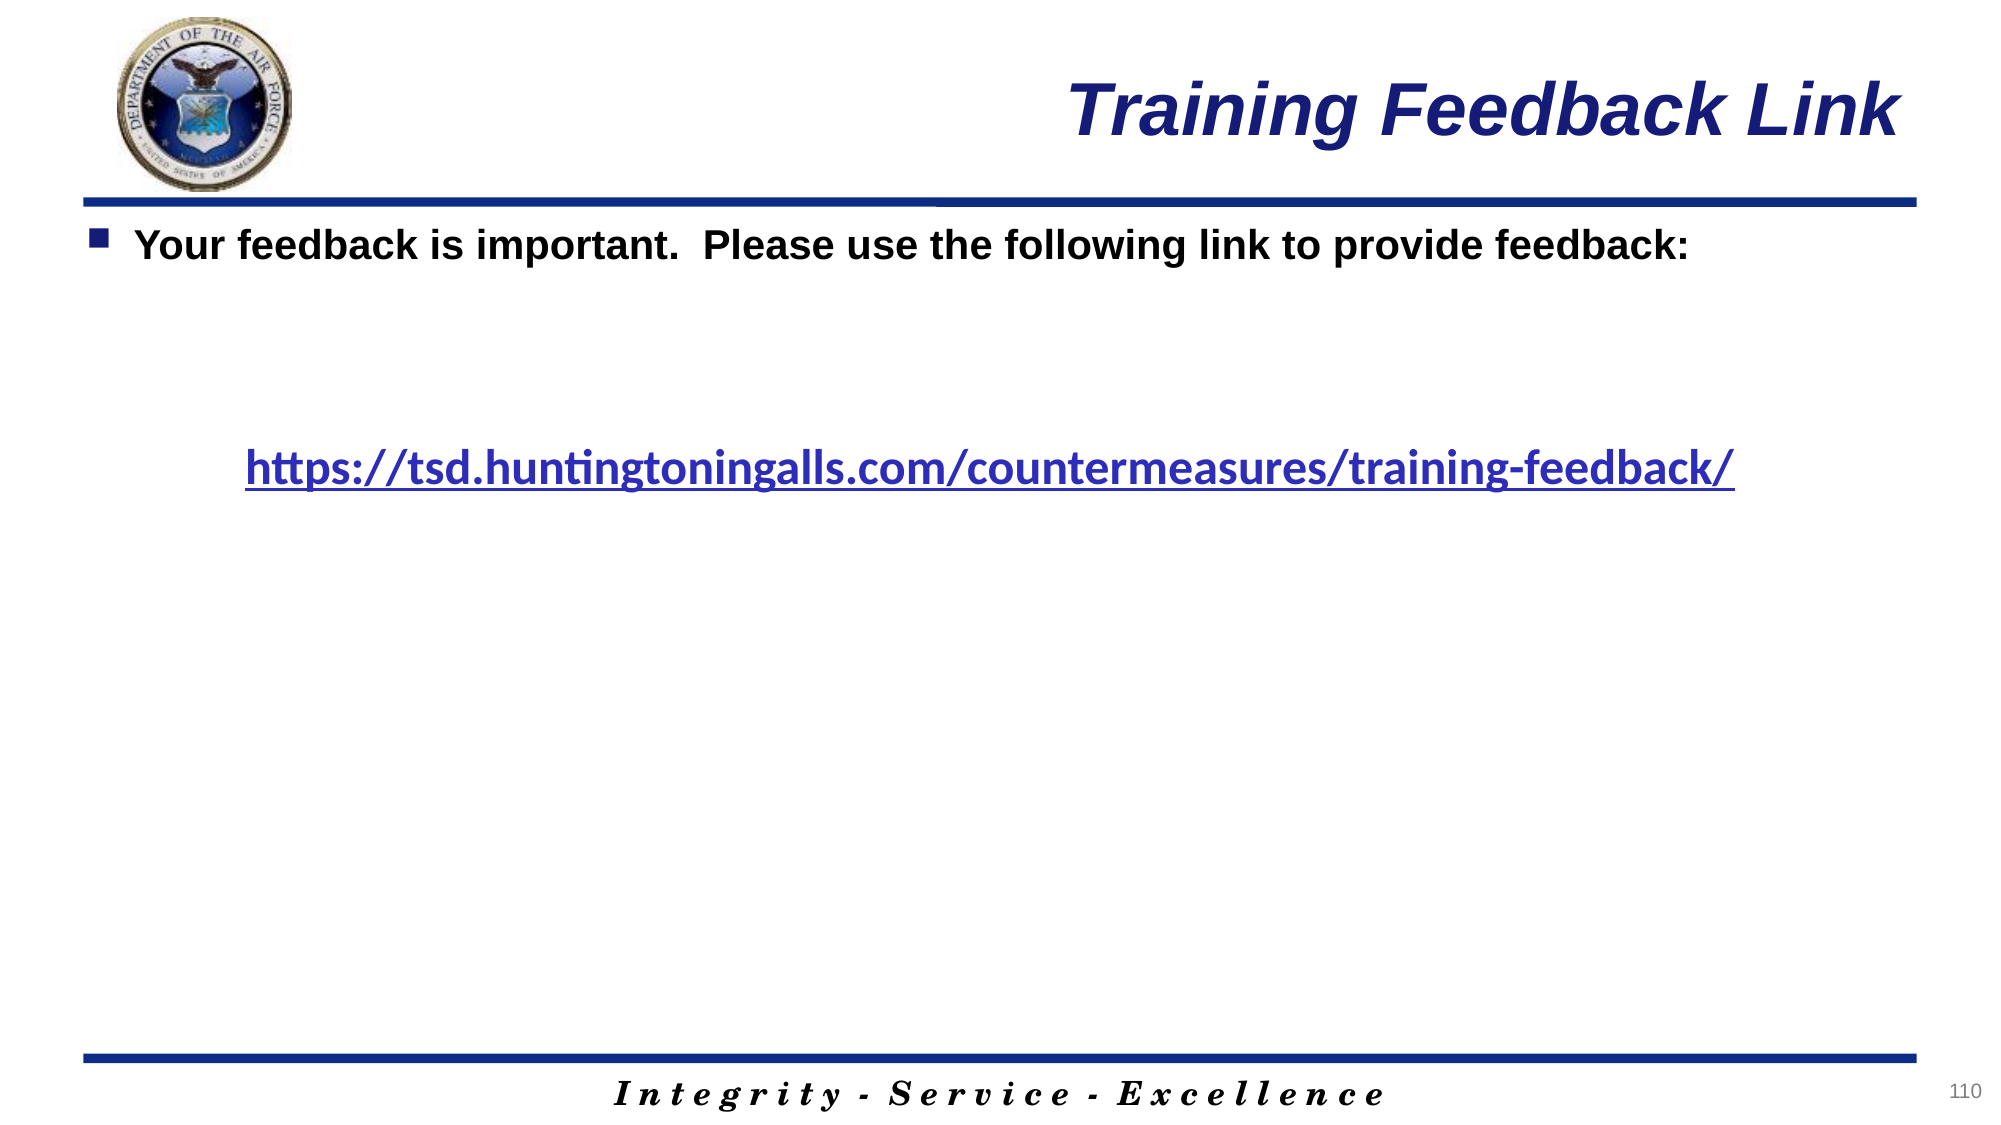

# Training Feedback Link
Your feedback is important.  Please use the following link to provide feedback:

https://tsd.huntingtoningalls.com/countermeasures/training-feedback/

110